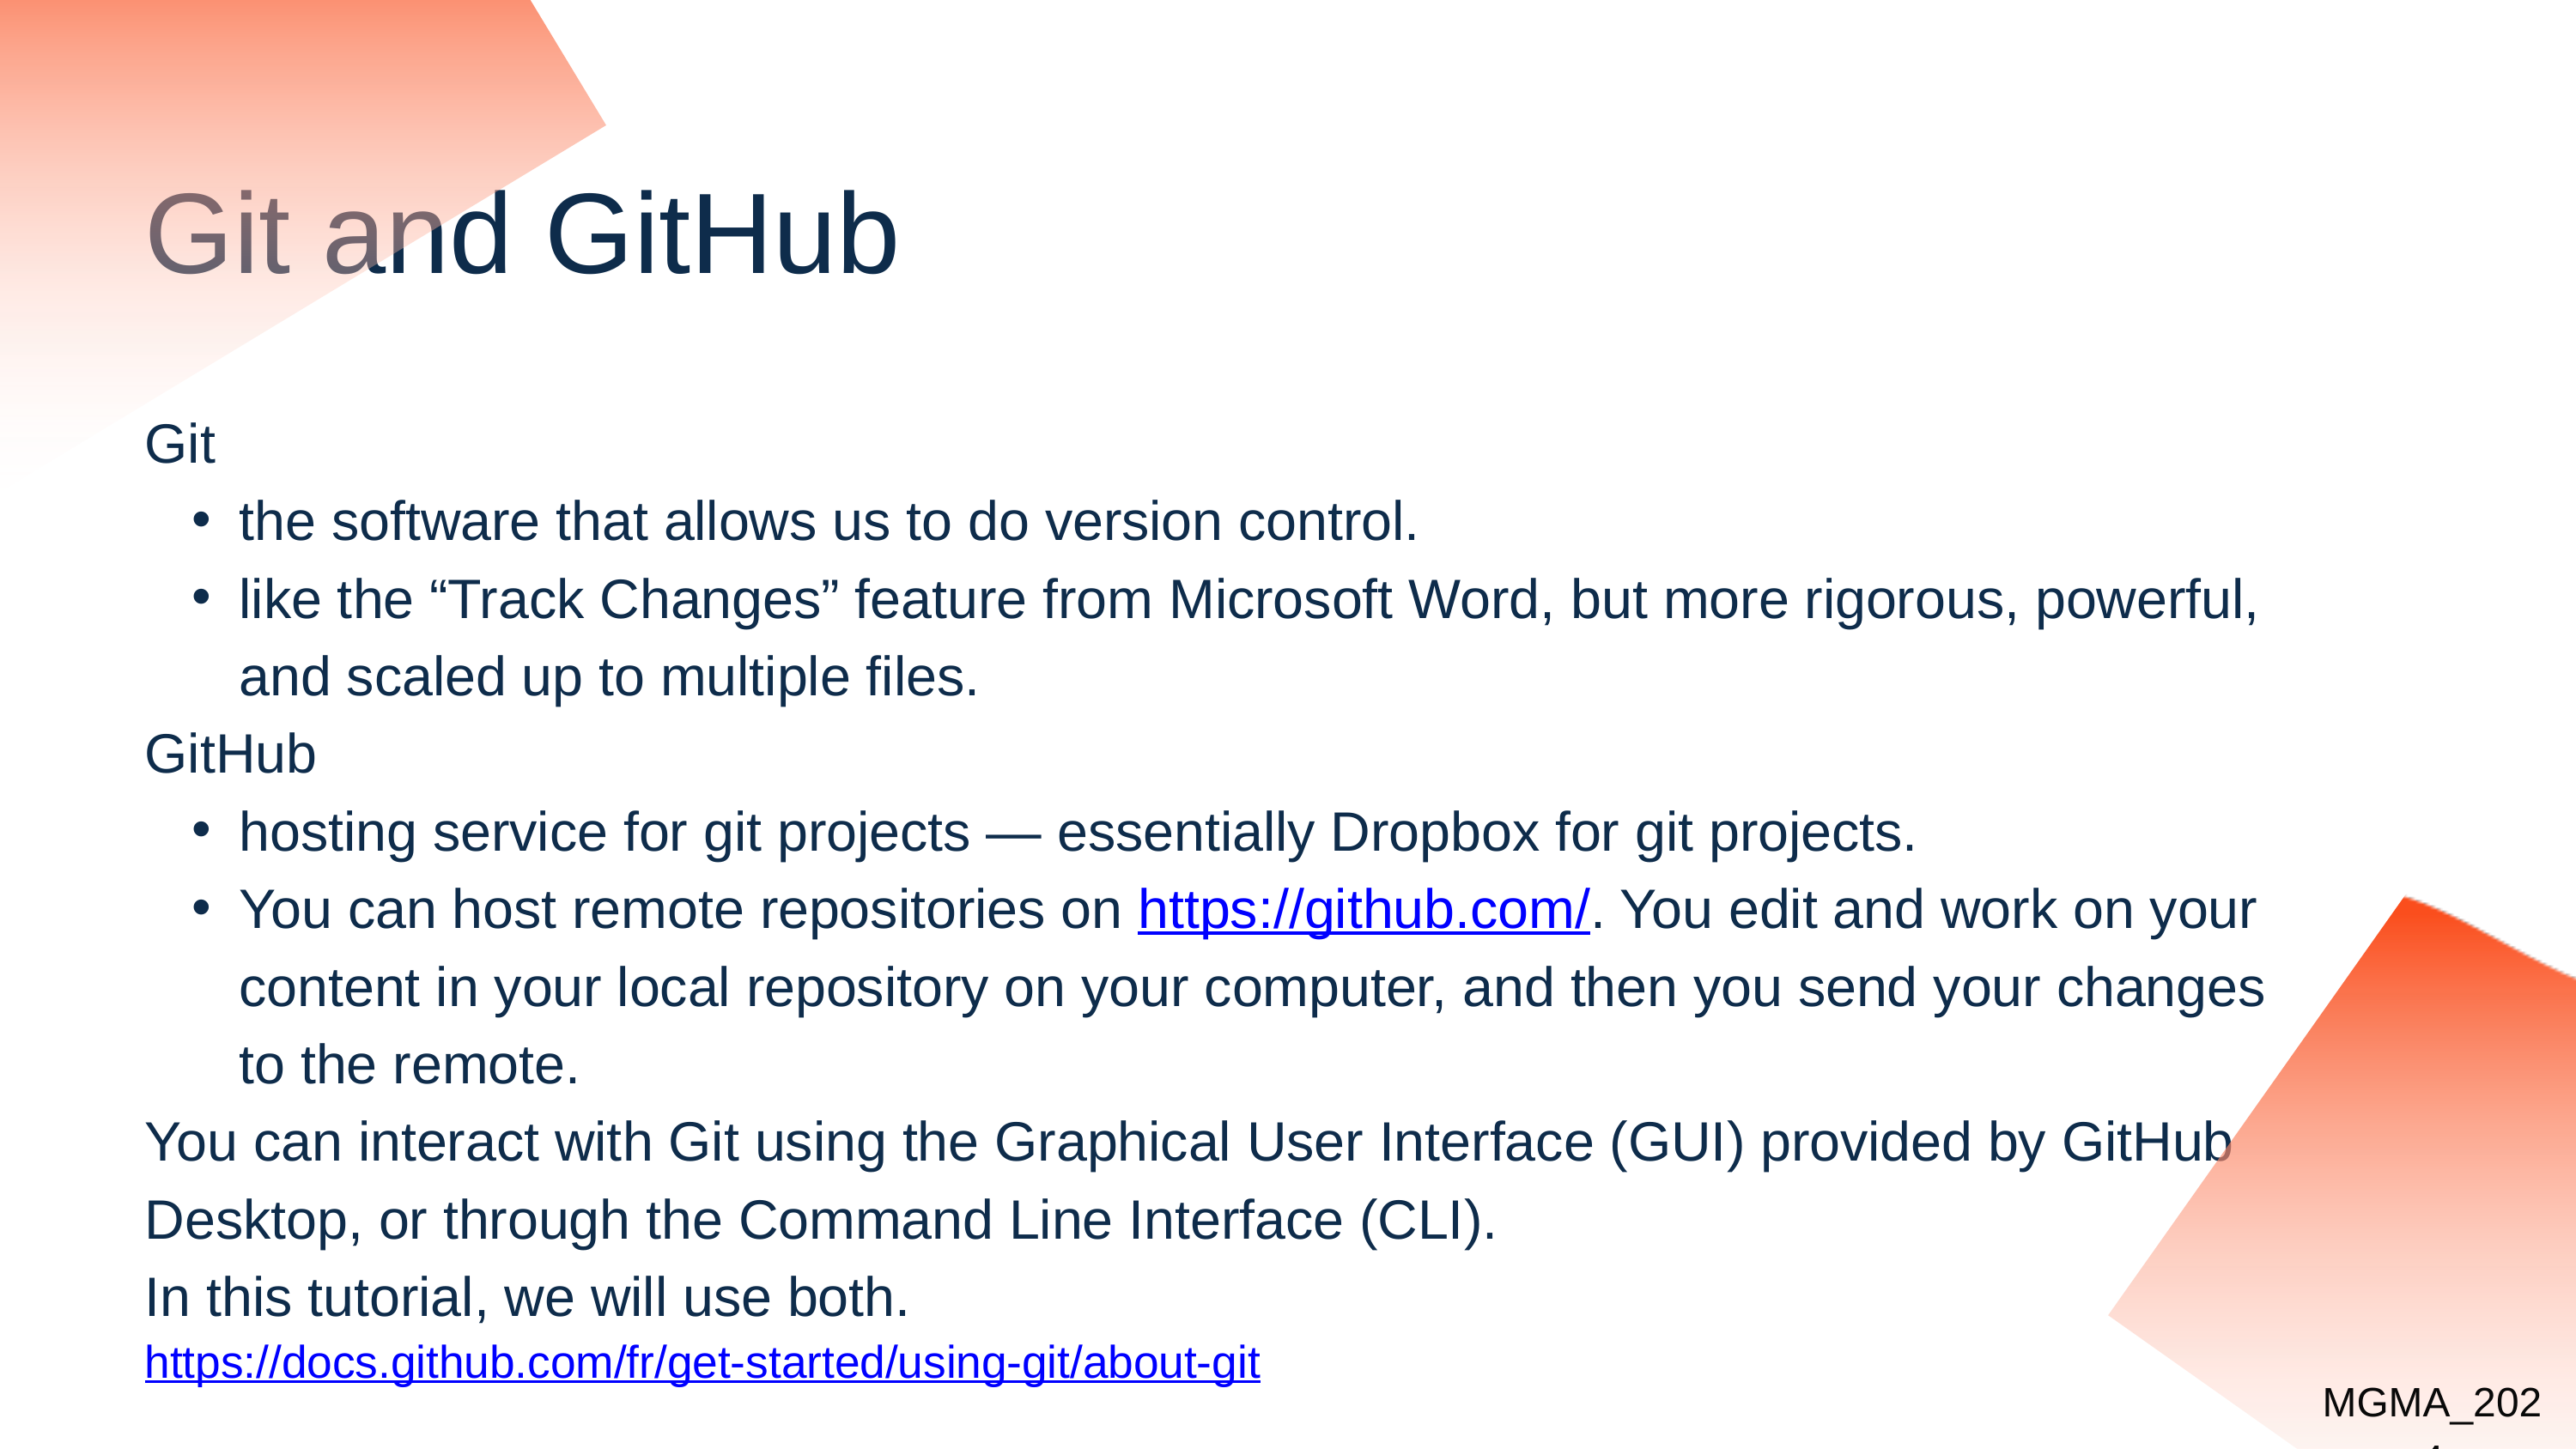

Git and GitHub
Git
the software that allows us to do version control.
like the “Track Changes” feature from Microsoft Word, but more rigorous, powerful, and scaled up to multiple files.
GitHub
hosting service for git projects — essentially Dropbox for git projects.
You can host remote repositories on https://github.com/. You edit and work on your content in your local repository on your computer, and then you send your changes to the remote.
You can interact with Git using the Graphical User Interface (GUI) provided by GitHub Desktop, or through the Command Line Interface (CLI).
In this tutorial, we will use both.

https://docs.github.com/fr/get-started/using-git/about-git
MGMA_2024